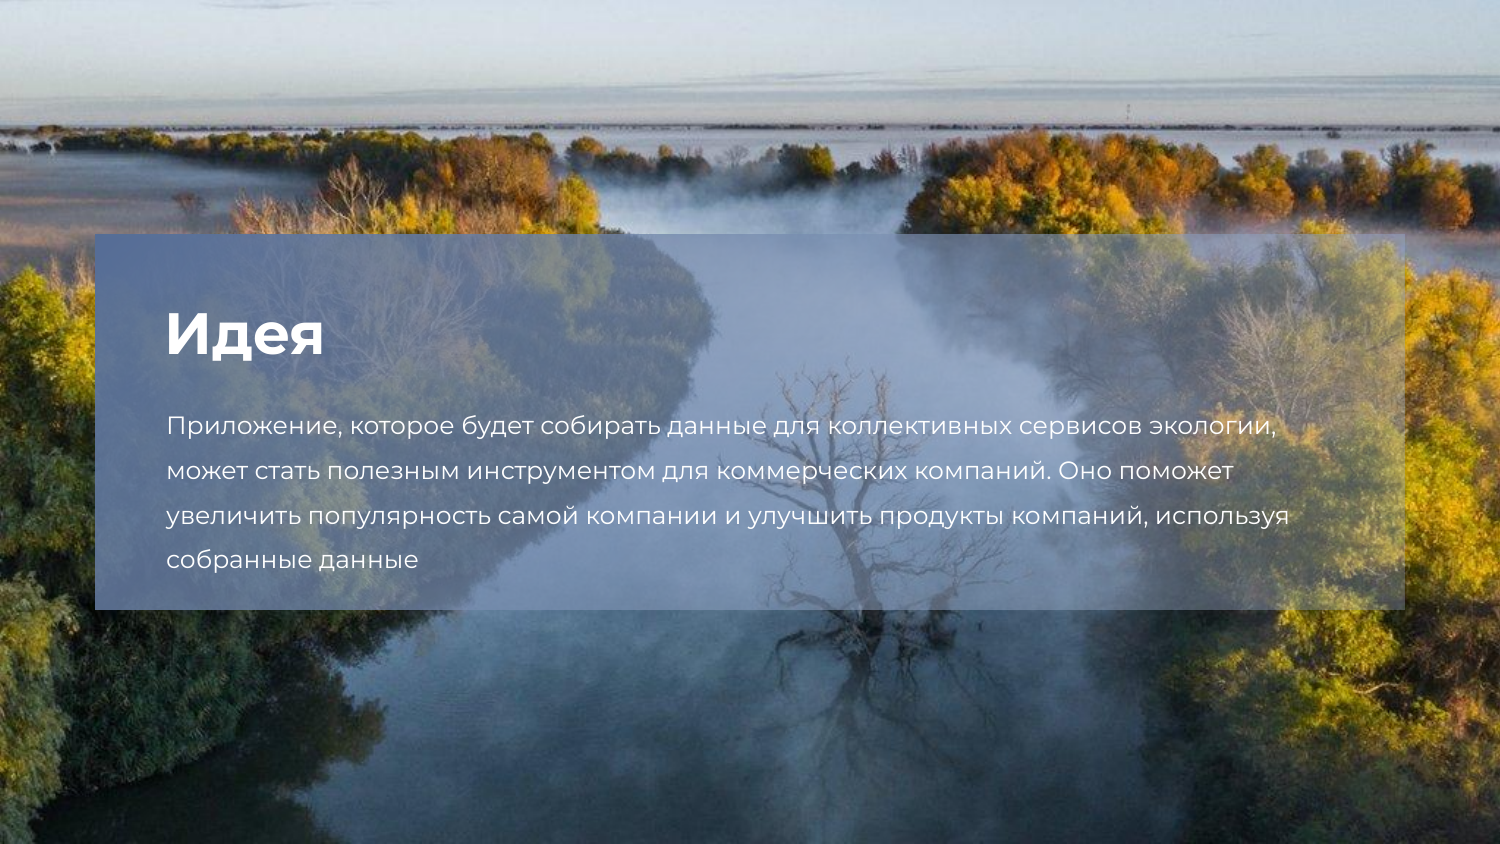

Идея
Приложение, которое будет собирать данные для коллективных сервисов экологии, может стать полезным инструментом для коммерческих компаний. Оно поможет увеличить популярность самой компании и улучшить продукты компаний, используя собранные данные